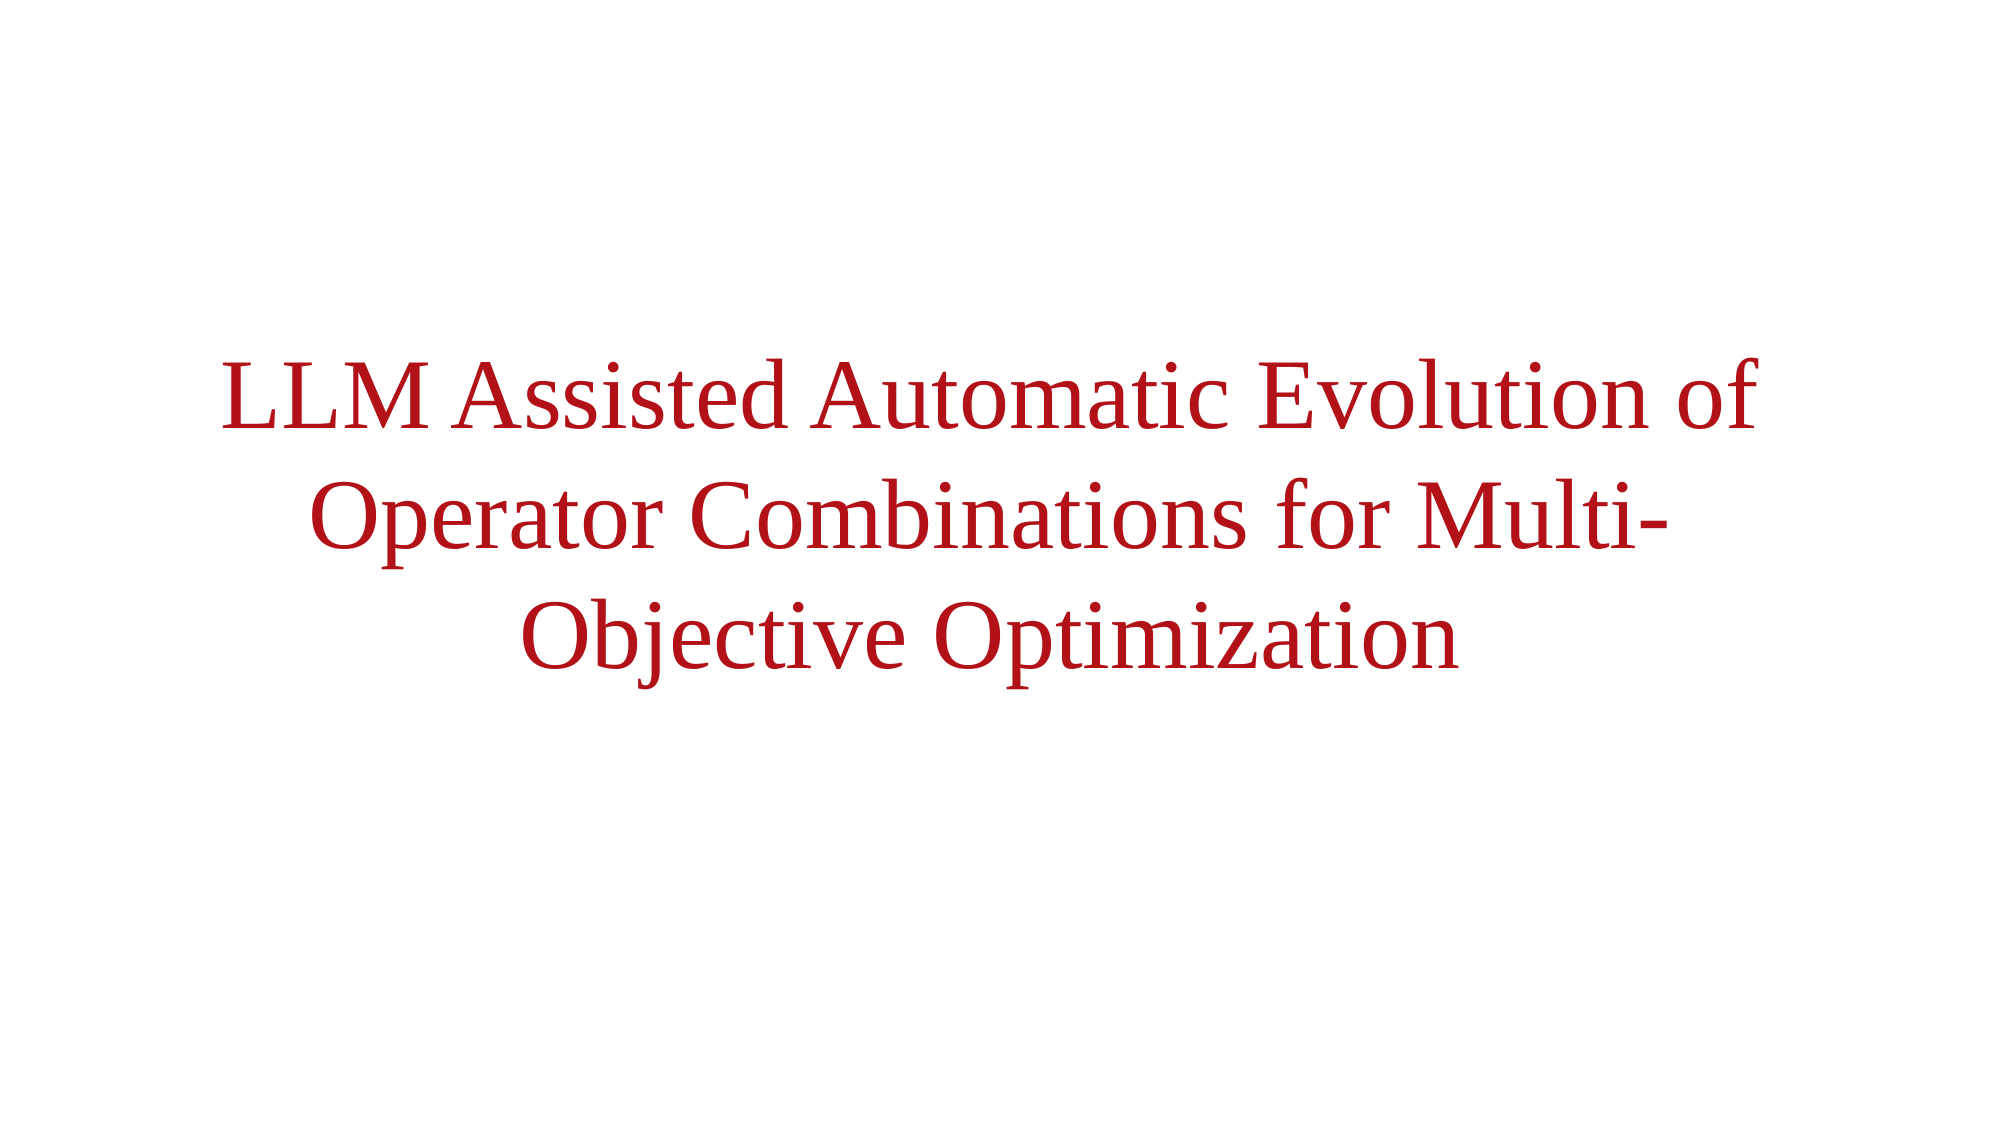

LLM Assisted Automatic Evolution of Operator Combinations for Multi-Objective Optimization